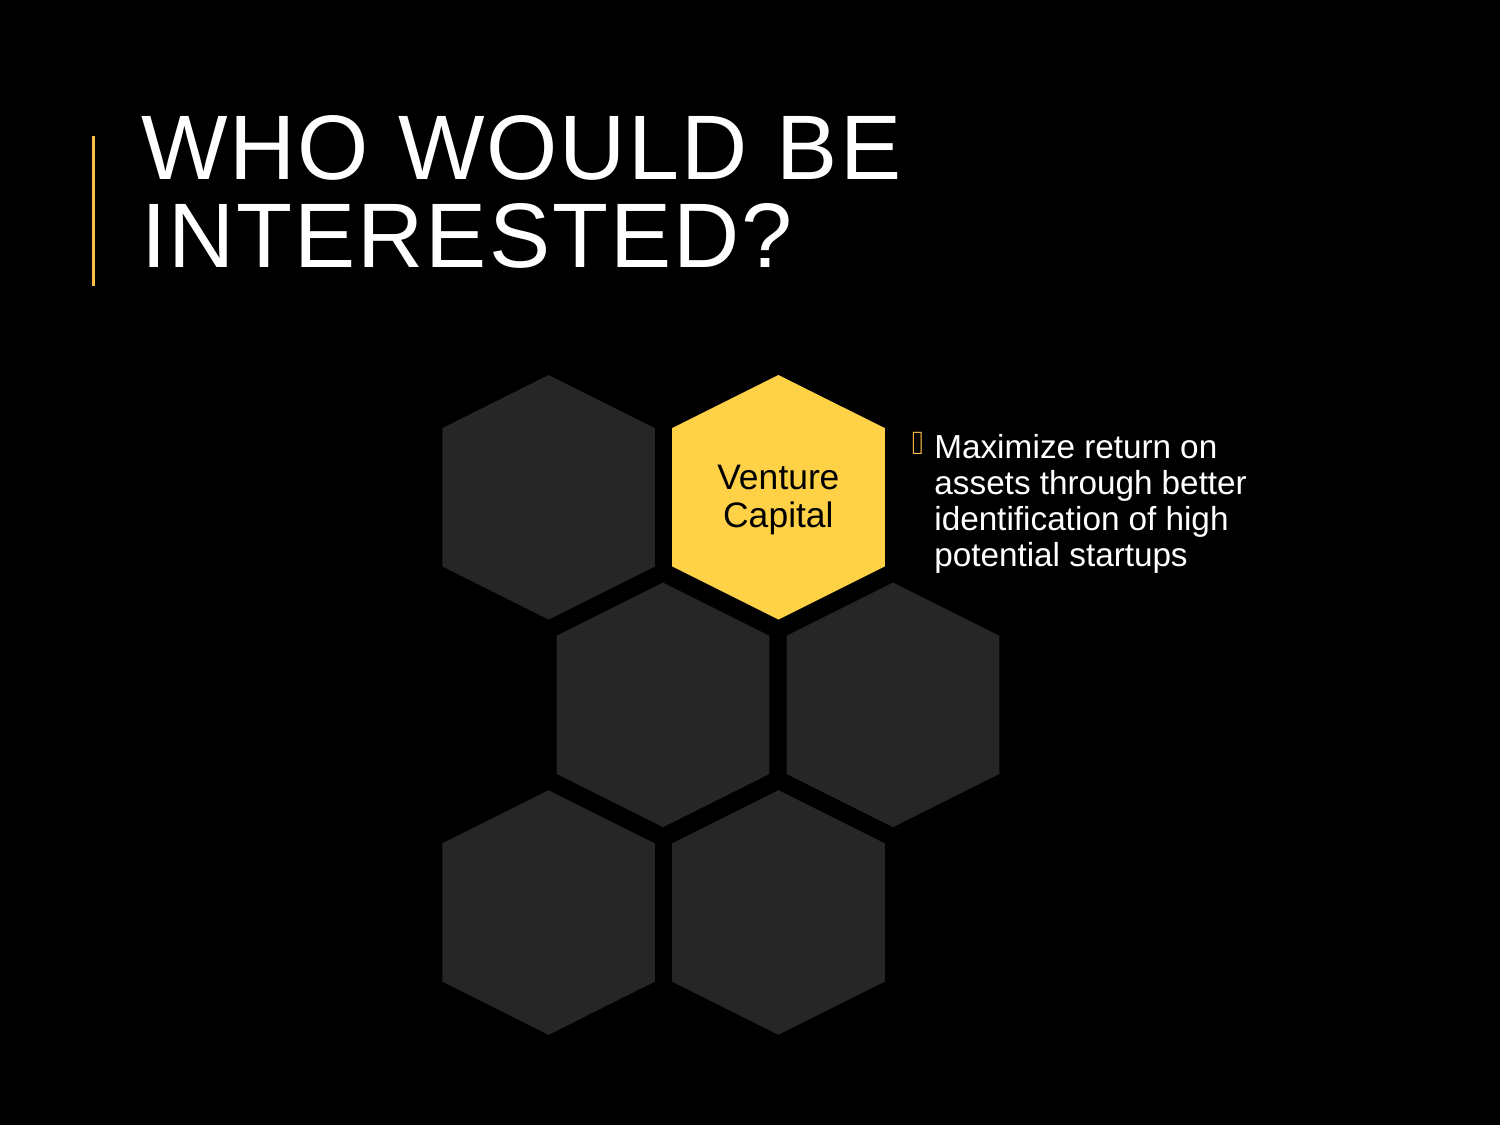

# Who would be interested?
Venture Capital

Maximize return on assets through better identification of high potential startups